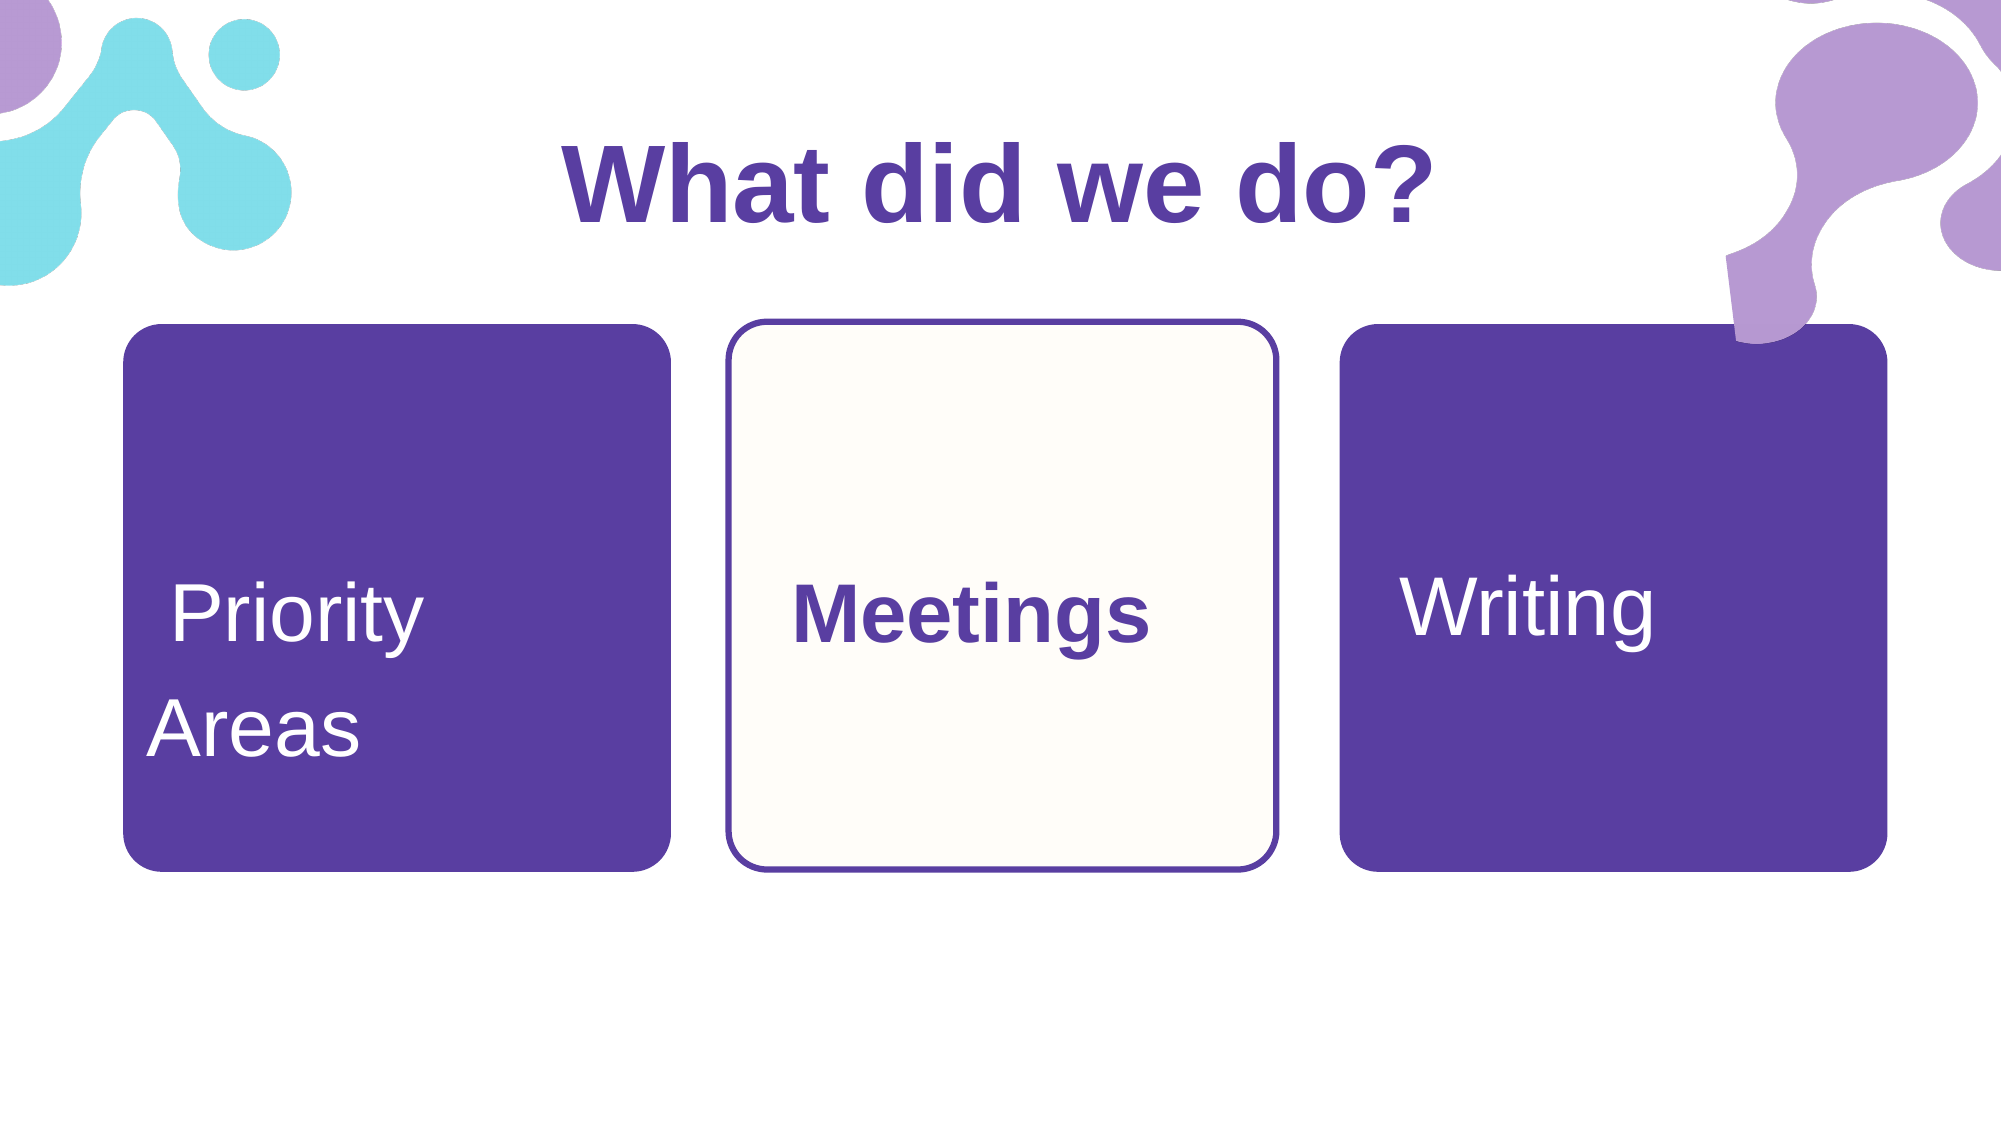

What did we do?

Writing
 Priority Areas
Meetings